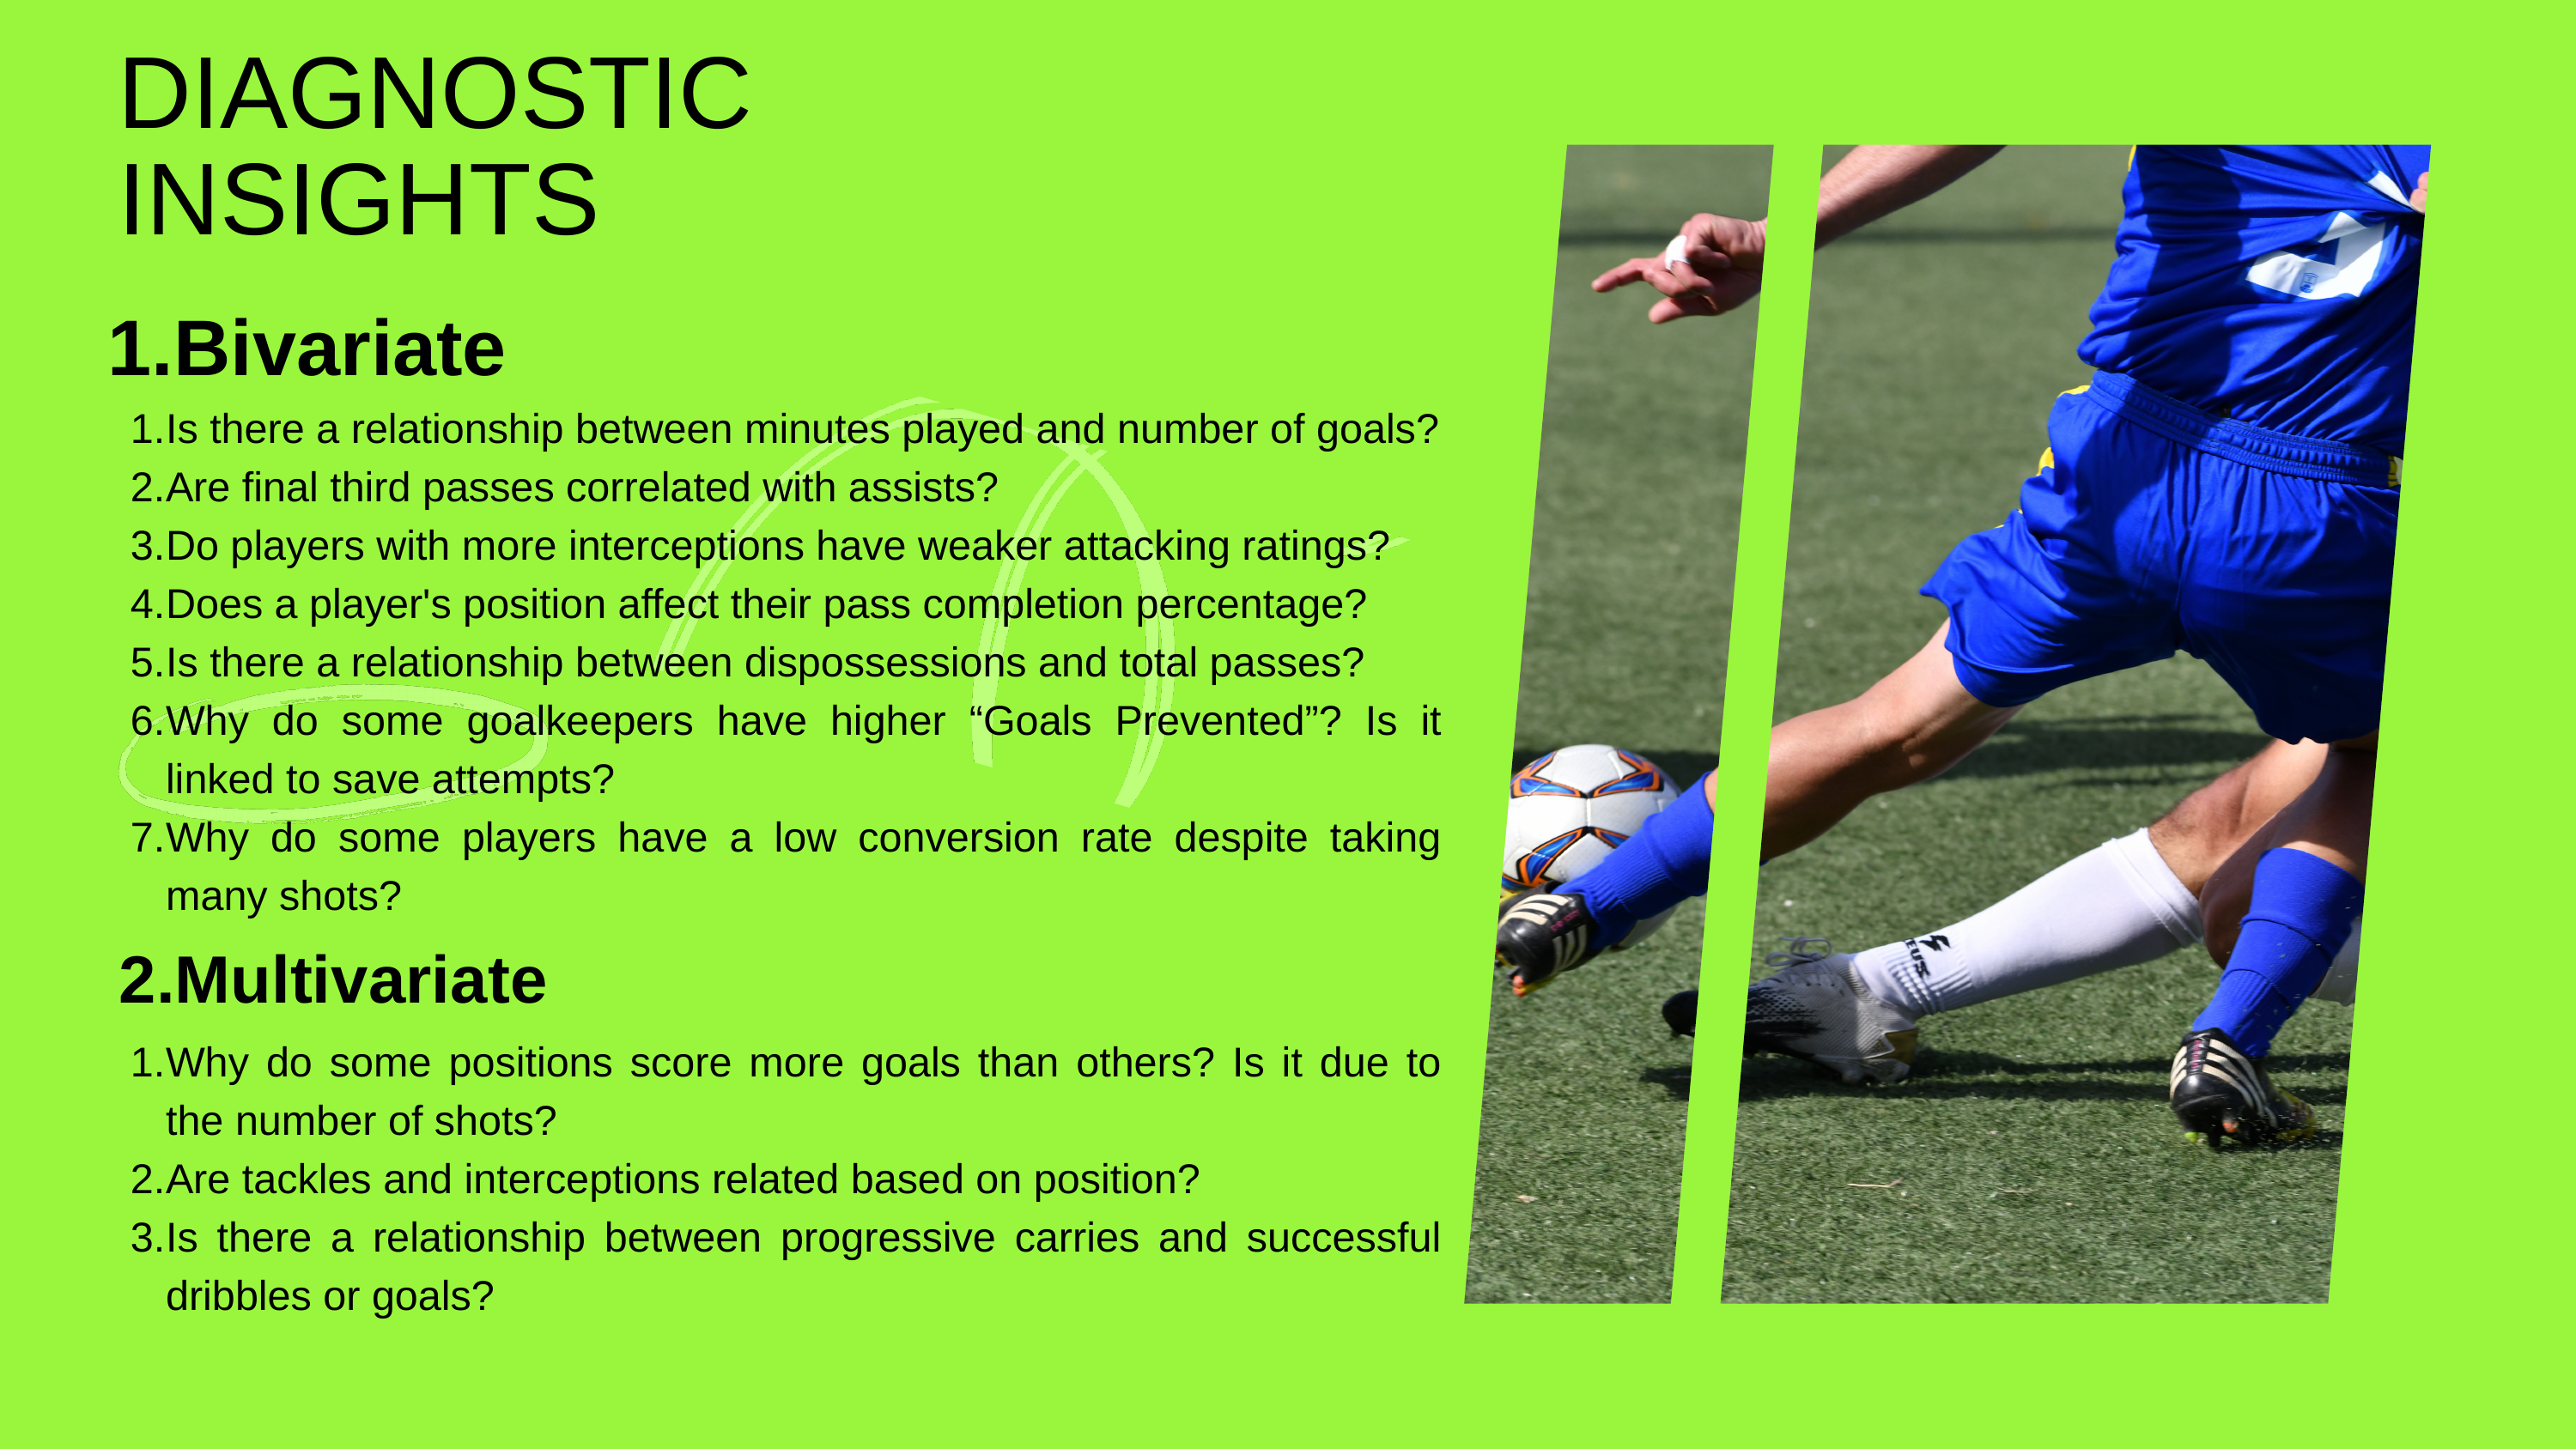

DIAGNOSTIC INSIGHTS

1.Bivariate
Is there a relationship between minutes played and number of goals?
Are final third passes correlated with assists?
Do players with more interceptions have weaker attacking ratings?
Does a player's position affect their pass completion percentage?
Is there a relationship between dispossessions and total passes?
Why do some goalkeepers have higher “Goals Prevented”? Is it linked to save attempts?
Why do some players have a low conversion rate despite taking many shots?

2.Multivariate
Why do some positions score more goals than others? Is it due to the number of shots?
Are tackles and interceptions related based on position?
Is there a relationship between progressive carries and successful dribbles or goals?